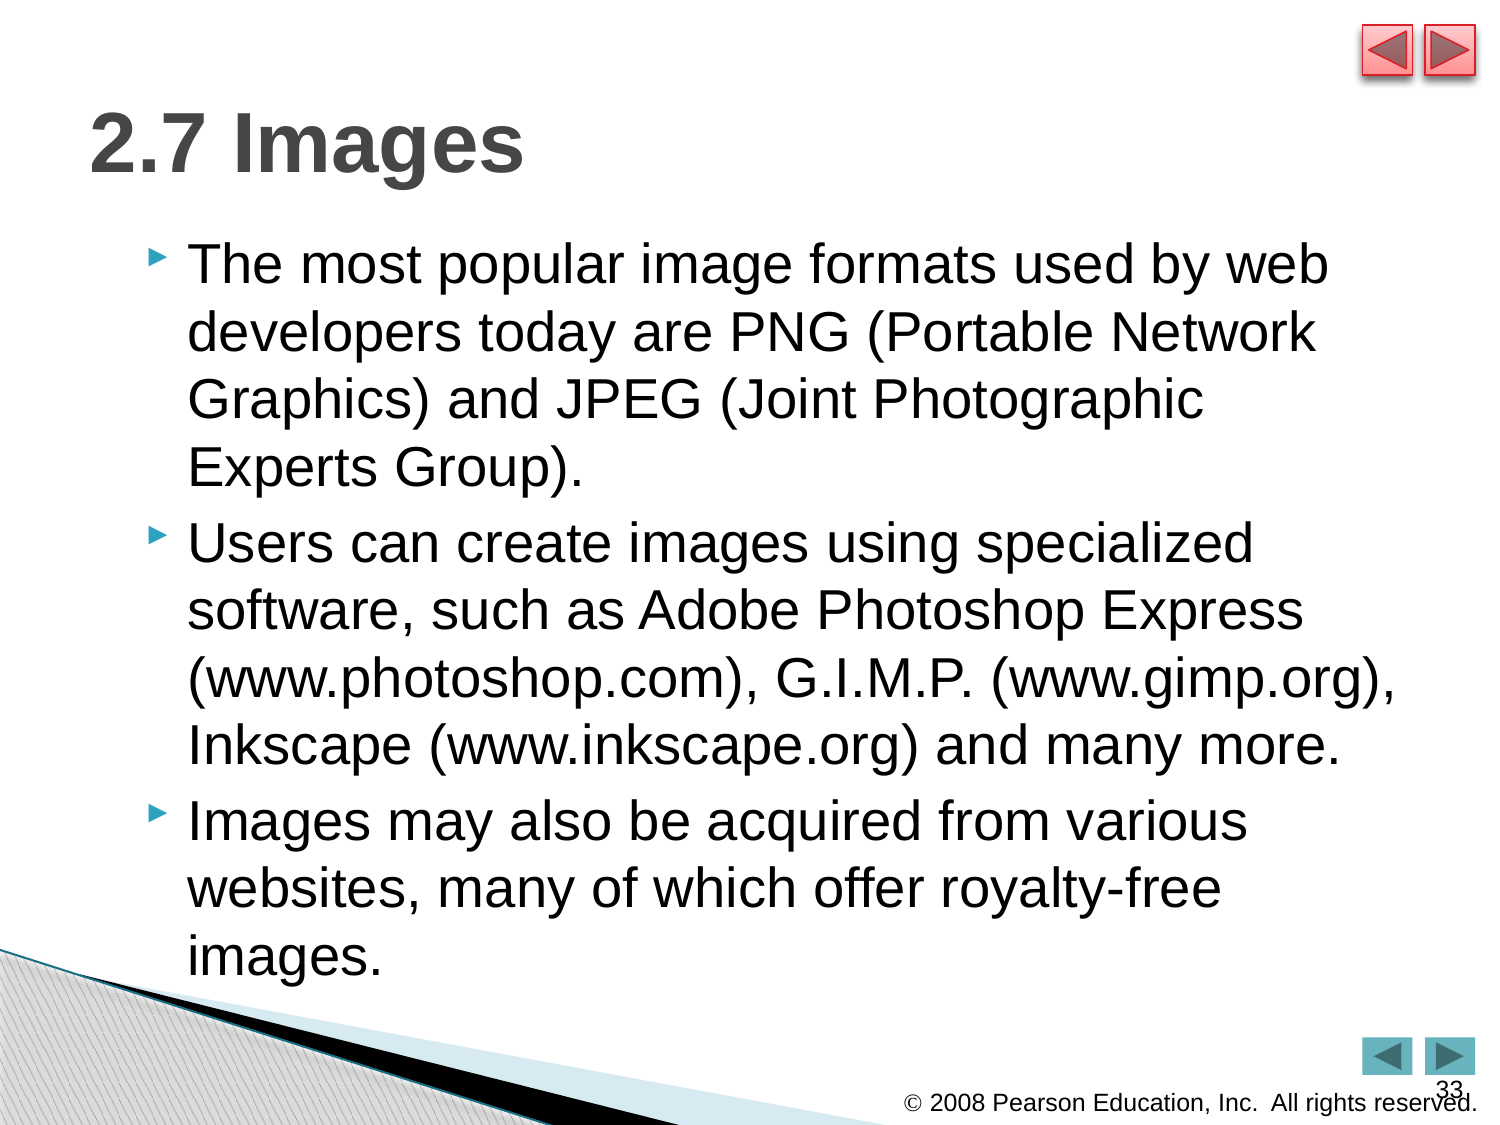

# 2.7 Images
The most popular image formats used by web developers today are PNG (Portable Network Graphics) and JPEG (Joint Photographic Experts Group).
Users can create images using specialized software, such as Adobe Photoshop Express (www.photoshop.com), G.I.M.P. (www.gimp.org), Inkscape (www.inkscape.org) and many more.
Images may also be acquired from various websites, many of which offer royalty-free images.
33